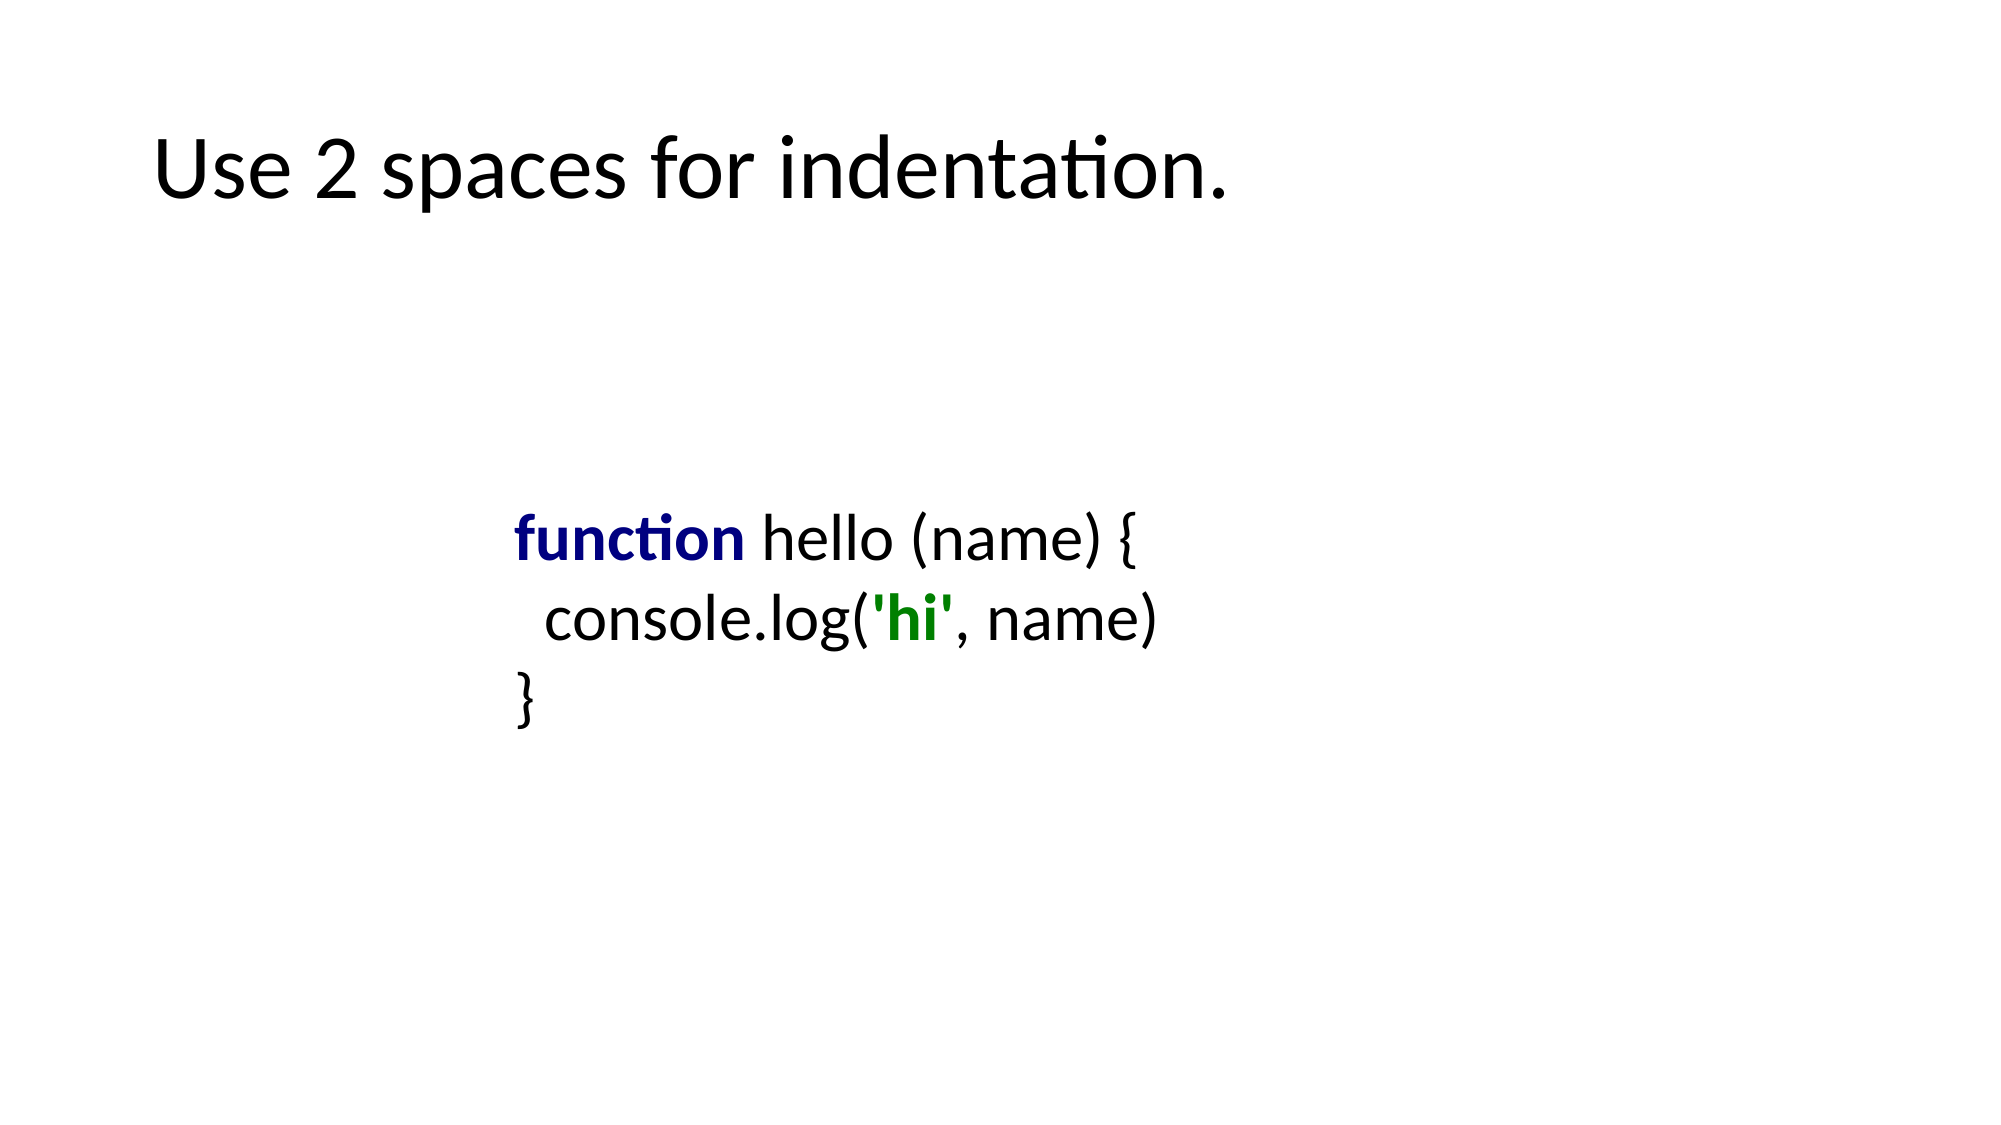

# Use 2 spaces for indentation.
function hello (name) {
  console.log('hi', name)
}